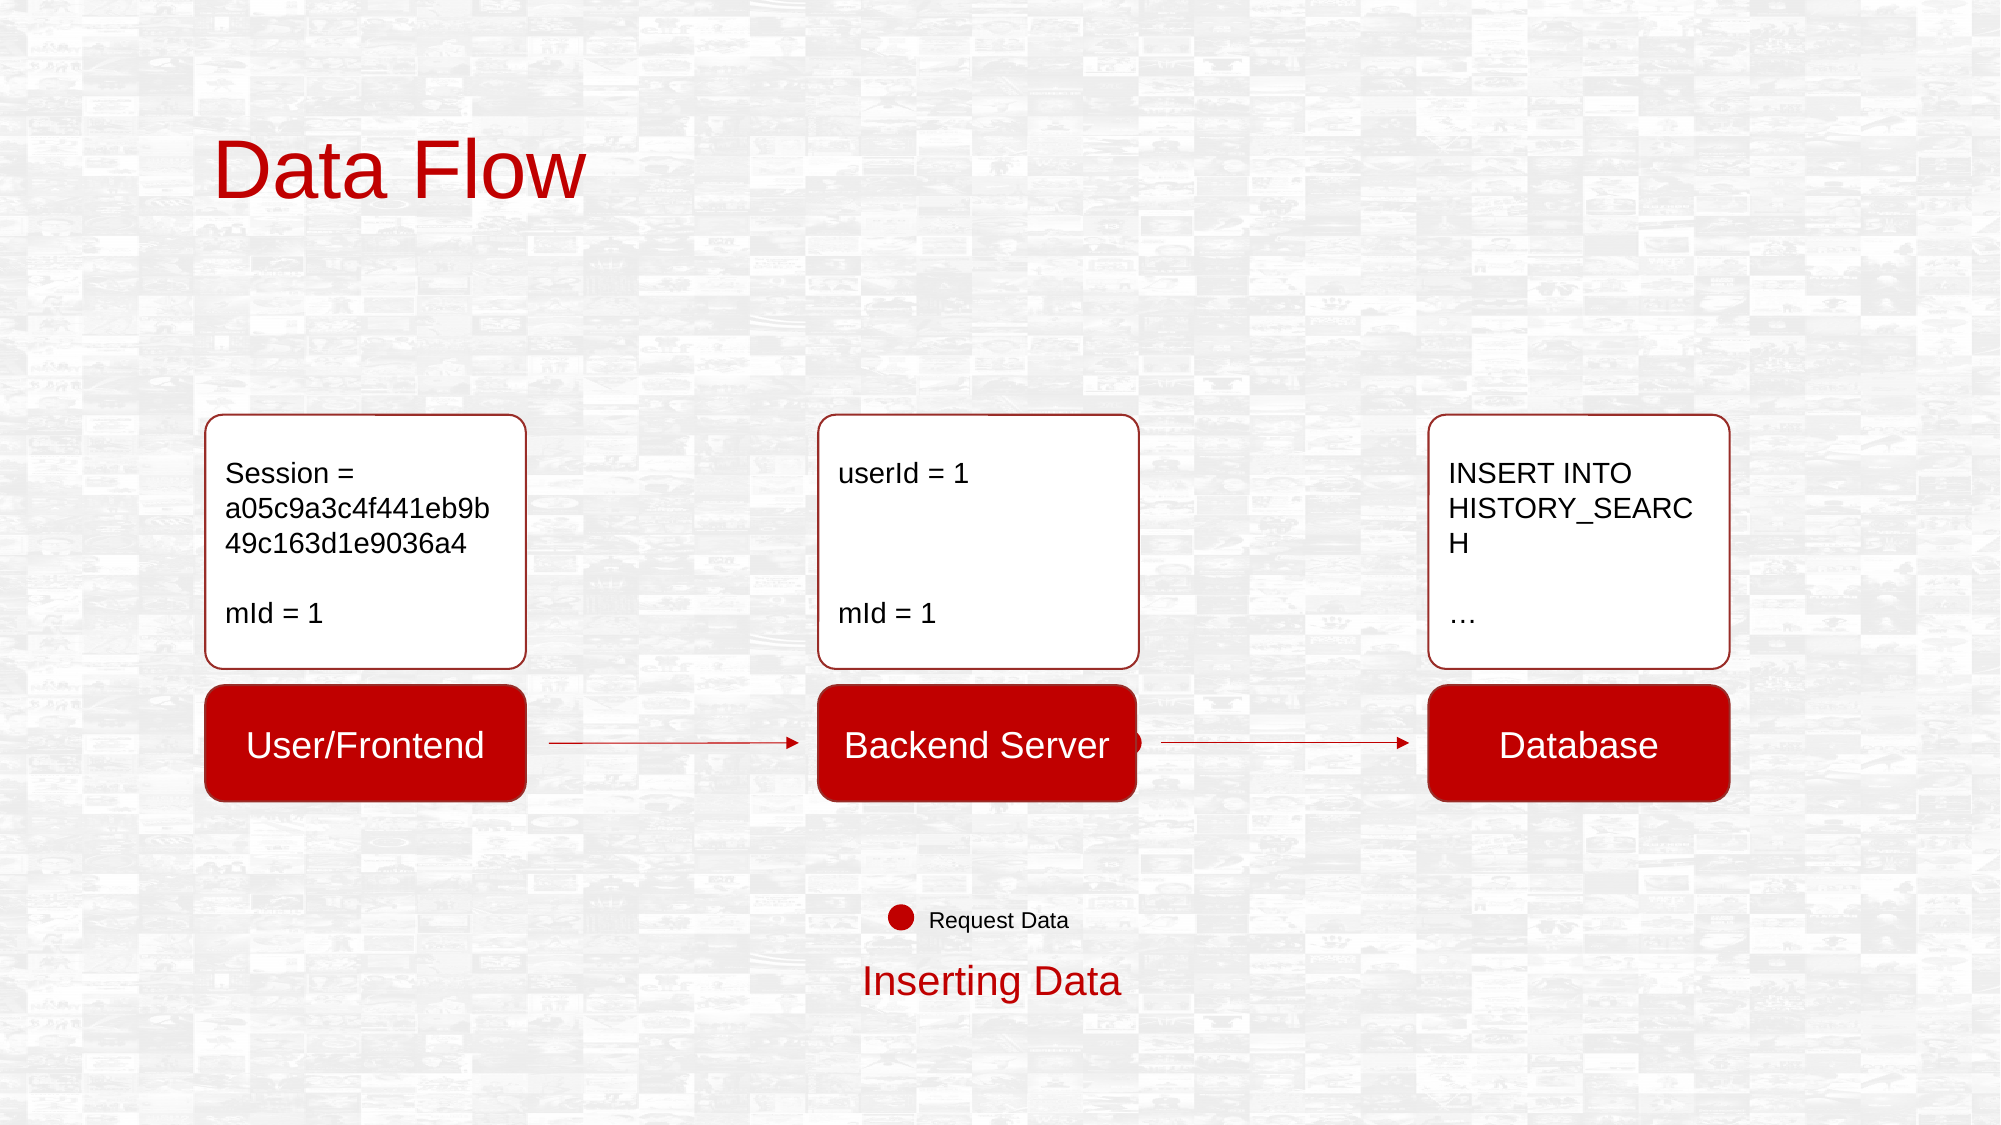

Data Flow
Session = a05c9a3c4f441eb9b49c163d1e9036a4

mId = 1
userId = 1

mId = 1
INSERT INTO HISTORY_SEARCH

…
Backend Server
Database
User/Frontend

Request Data

Inserting Data